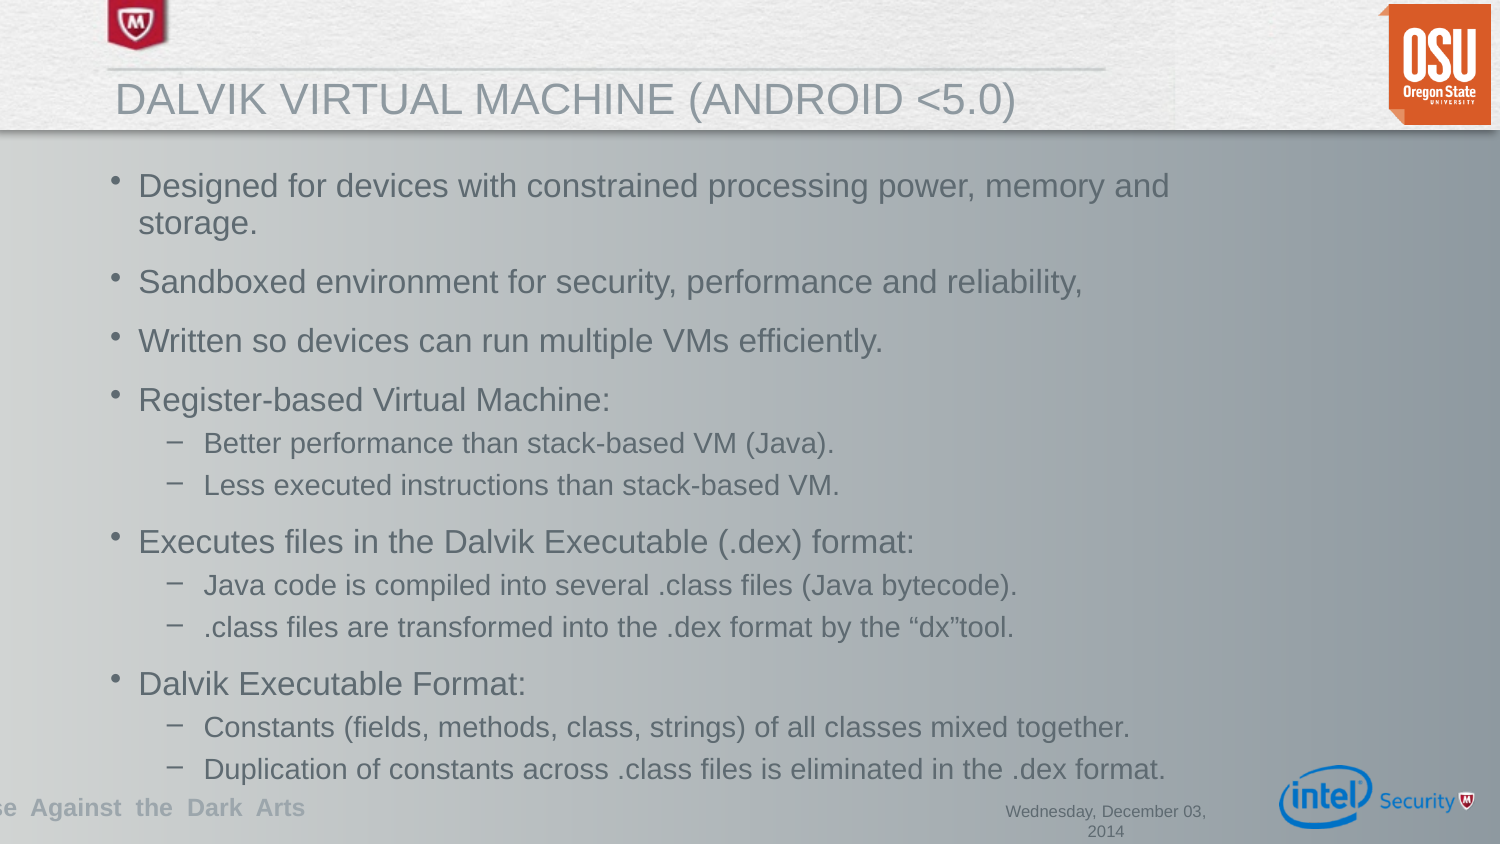

# Dalvik virtual machine (Android <5.0)
Designed for devices with constrained processing power, memory and storage.
Sandboxed environment for security, performance and reliability,
Written so devices can run multiple VMs efficiently.
Register-based Virtual Machine:
Better performance than stack-based VM (Java).
Less executed instructions than stack-based VM.
Executes files in the Dalvik Executable (.dex) format:
Java code is compiled into several .class files (Java bytecode).
.class files are transformed into the .dex format by the “dx”tool.
Dalvik Executable Format:
Constants (fields, methods, class, strings) of all classes mixed together.
Duplication of constants across .class files is eliminated in the .dex format.

Wednesday, December 03, 2014